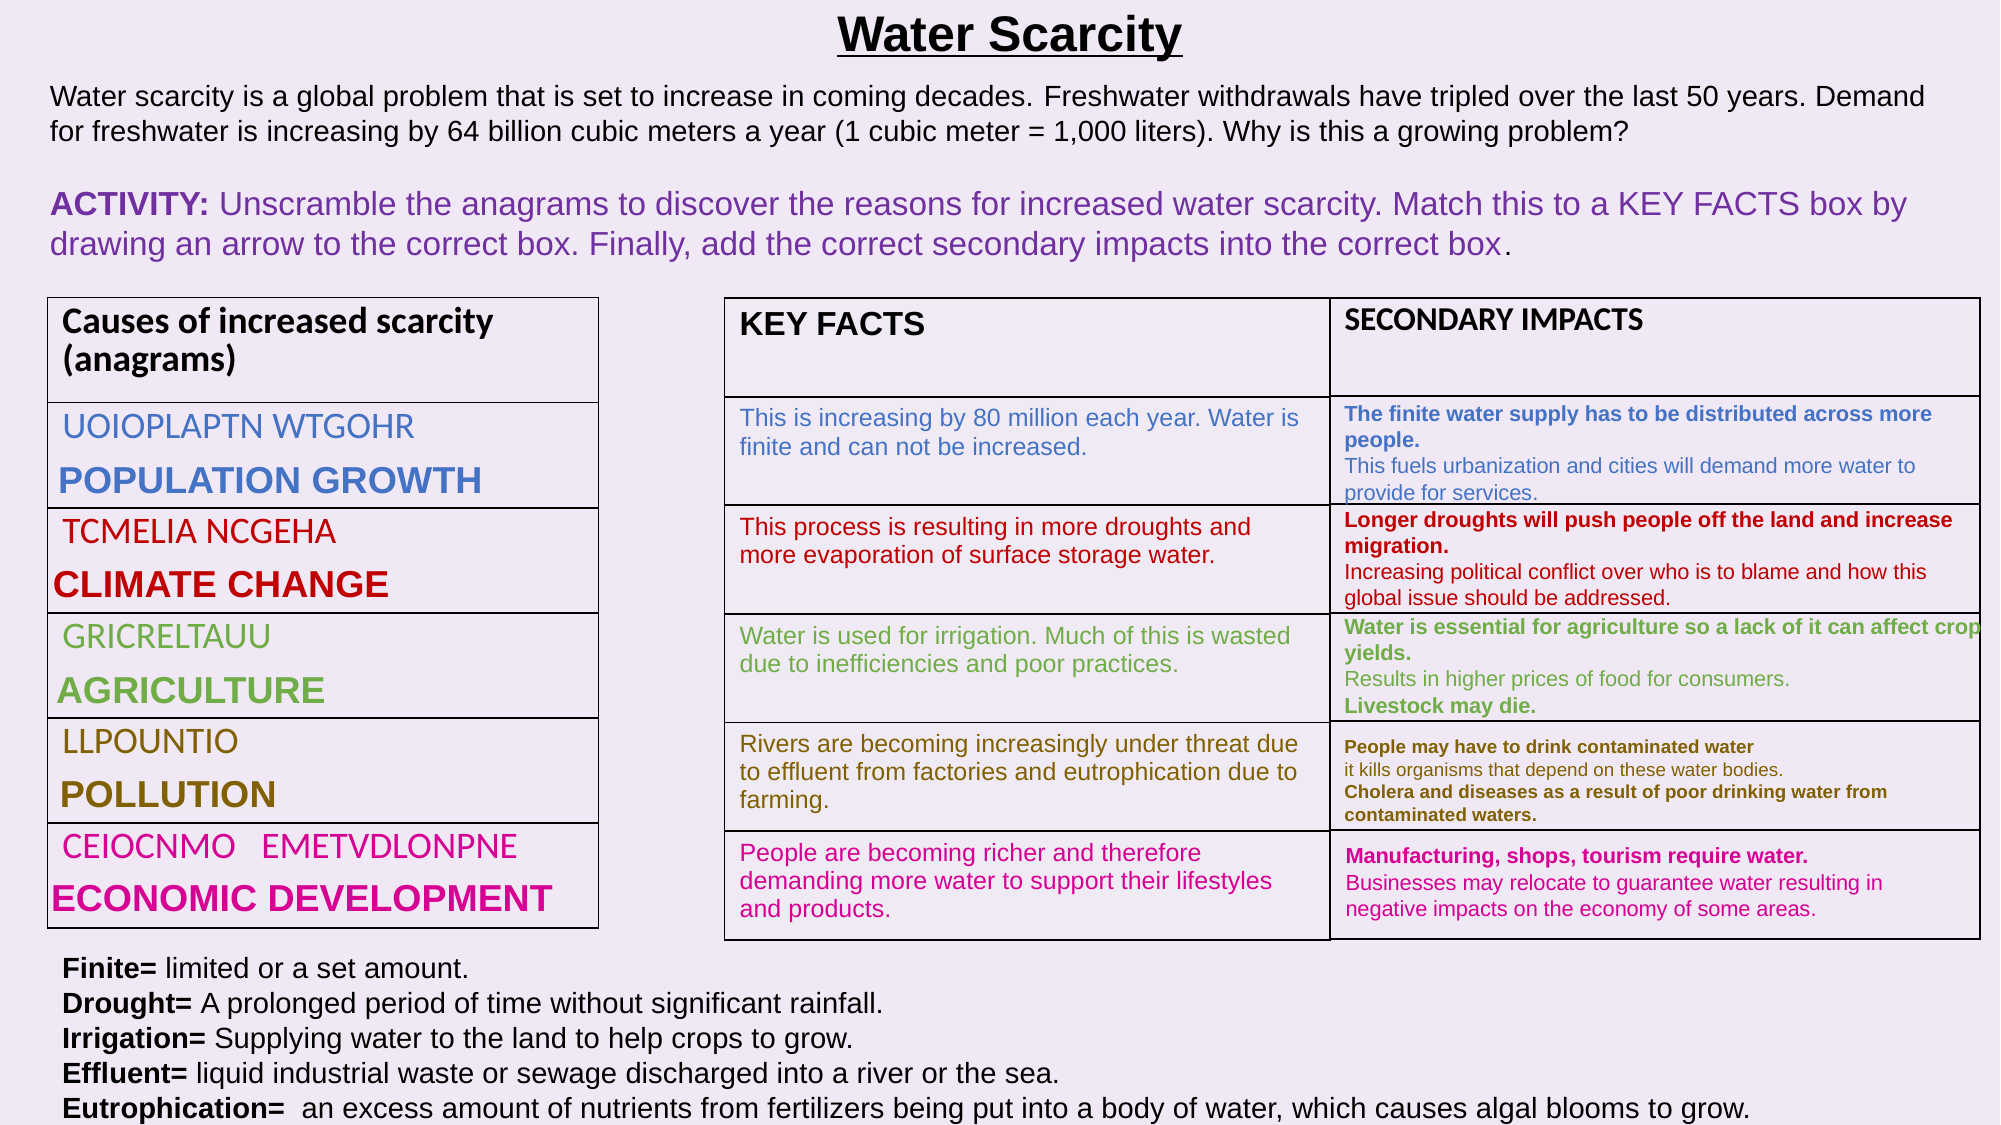

Water Scarcity
Water scarcity is a global problem that is set to increase in coming decades. Freshwater withdrawals have tripled over the last 50 years. Demand for freshwater is increasing by 64 billion cubic meters a year (1 cubic meter = 1,000 liters). Why is this a growing problem?

ACTIVITY: Unscramble the anagrams to discover the reasons for increased water scarcity. Match this to a KEY FACTS box by drawing an arrow to the correct box. Finally, add the correct secondary impacts into the correct box.
| Causes of increased scarcity (anagrams) |
| --- |
| UOIOPLAPTN WTGOHR |
| TCMELIA NCGEHA |
| GRICRELTAUU |
| LLPOUNTIO |
| CEIOCNMO EMETVDLONPNE |
| KEY FACTS |
| --- |
| This process is resulting in more droughts and more evaporation of surface storage water. |
| Rivers are becoming increasingly under threat due to effluent from factories and eutrophication from farming. |
| This is increasing by 80 million each year. Water is finite and can not be increased. |
| People are becoming richer and therefore demanding more water to support their lifestyles and products. |
| Water is used for irrigation. Much of this is wasted due to inefficiencies and poor practices. |
| SECONDARY IMPACTS |
| --- |
|  |
|  |
|  |
|  |
|  |
| KEY FACTS |
| --- |
| This is increasing by 80 million each year. Water is finite and can not be increased. |
| This process is resulting in more droughts and more evaporation of surface storage water. |
| Water is used for irrigation. Much of this is wasted due to inefficiencies and poor practices. |
| Rivers are becoming increasingly under threat due to effluent from factories and eutrophication due to farming. |
| People are becoming richer and therefore demanding more water to support their lifestyles and products. |
The finite water supply has to be distributed across more people.
This fuels urbanization and cities will demand more water to provide for services.
POPULATION GROWTH
Longer droughts will push people off the land and increase migration.
Increasing political conflict over who is to blame and how this global issue should be addressed.
CLIMATE CHANGE
Water is essential for agriculture so a lack of it can affect crop yields.
Results in higher prices of food for consumers.
Livestock may die.
AGRICULTURE
People may have to drink contaminated water
it kills organisms that depend on these water bodies.
Cholera and diseases as a result of poor drinking water from contaminated waters.
POLLUTION
Manufacturing, shops, tourism require water.
Businesses may relocate to guarantee water resulting in negative impacts on the economy of some areas.
ECONOMIC DEVELOPMENT
Finite= limited or a set amount.
Drought= A prolonged period of time without significant rainfall.
Irrigation= Supplying water to the land to help crops to grow.
Effluent= liquid industrial waste or sewage discharged into a river or the sea.
Eutrophication=  an excess amount of nutrients from fertilizers being put into a body of water, which causes algal blooms to grow.